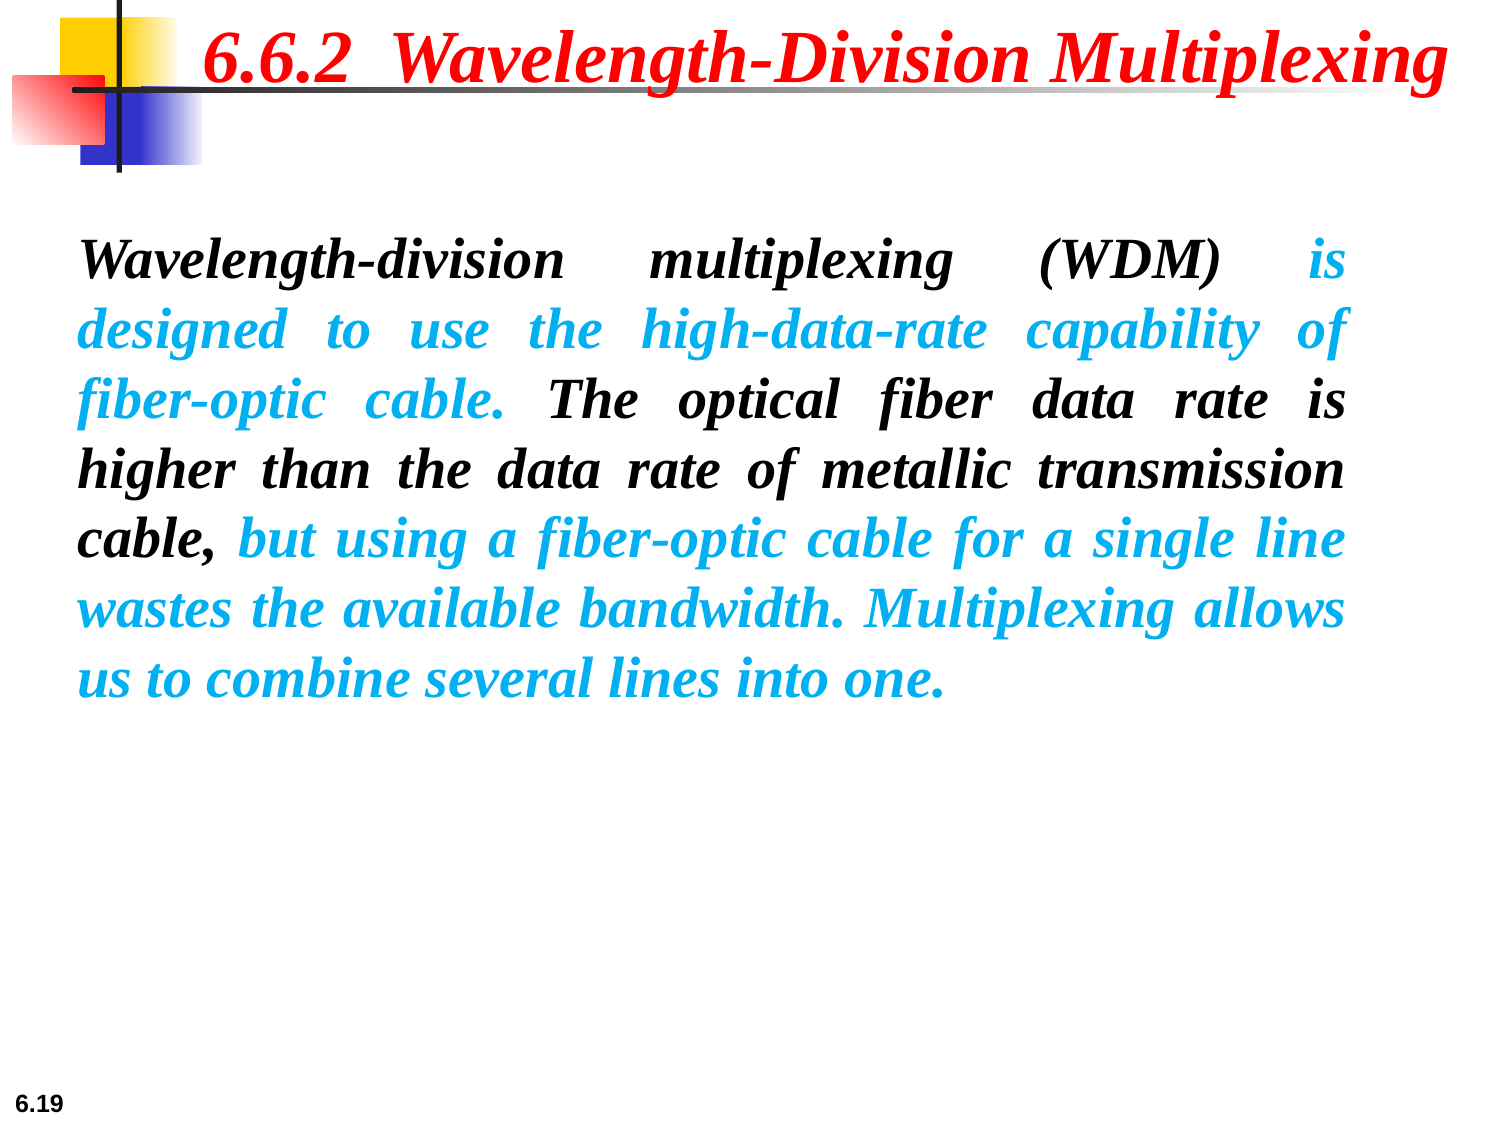

6.6.2  Wavelength-Division Multiplexing

Wavelength-division multiplexing (WDM) is designed to use the high-data-rate capability of fiber-optic cable. The optical fiber data rate is higher than the data rate of metallic transmission cable, but using a fiber-optic cable for a single line wastes the available bandwidth. Multiplexing allows us to combine several lines into one.
6.19